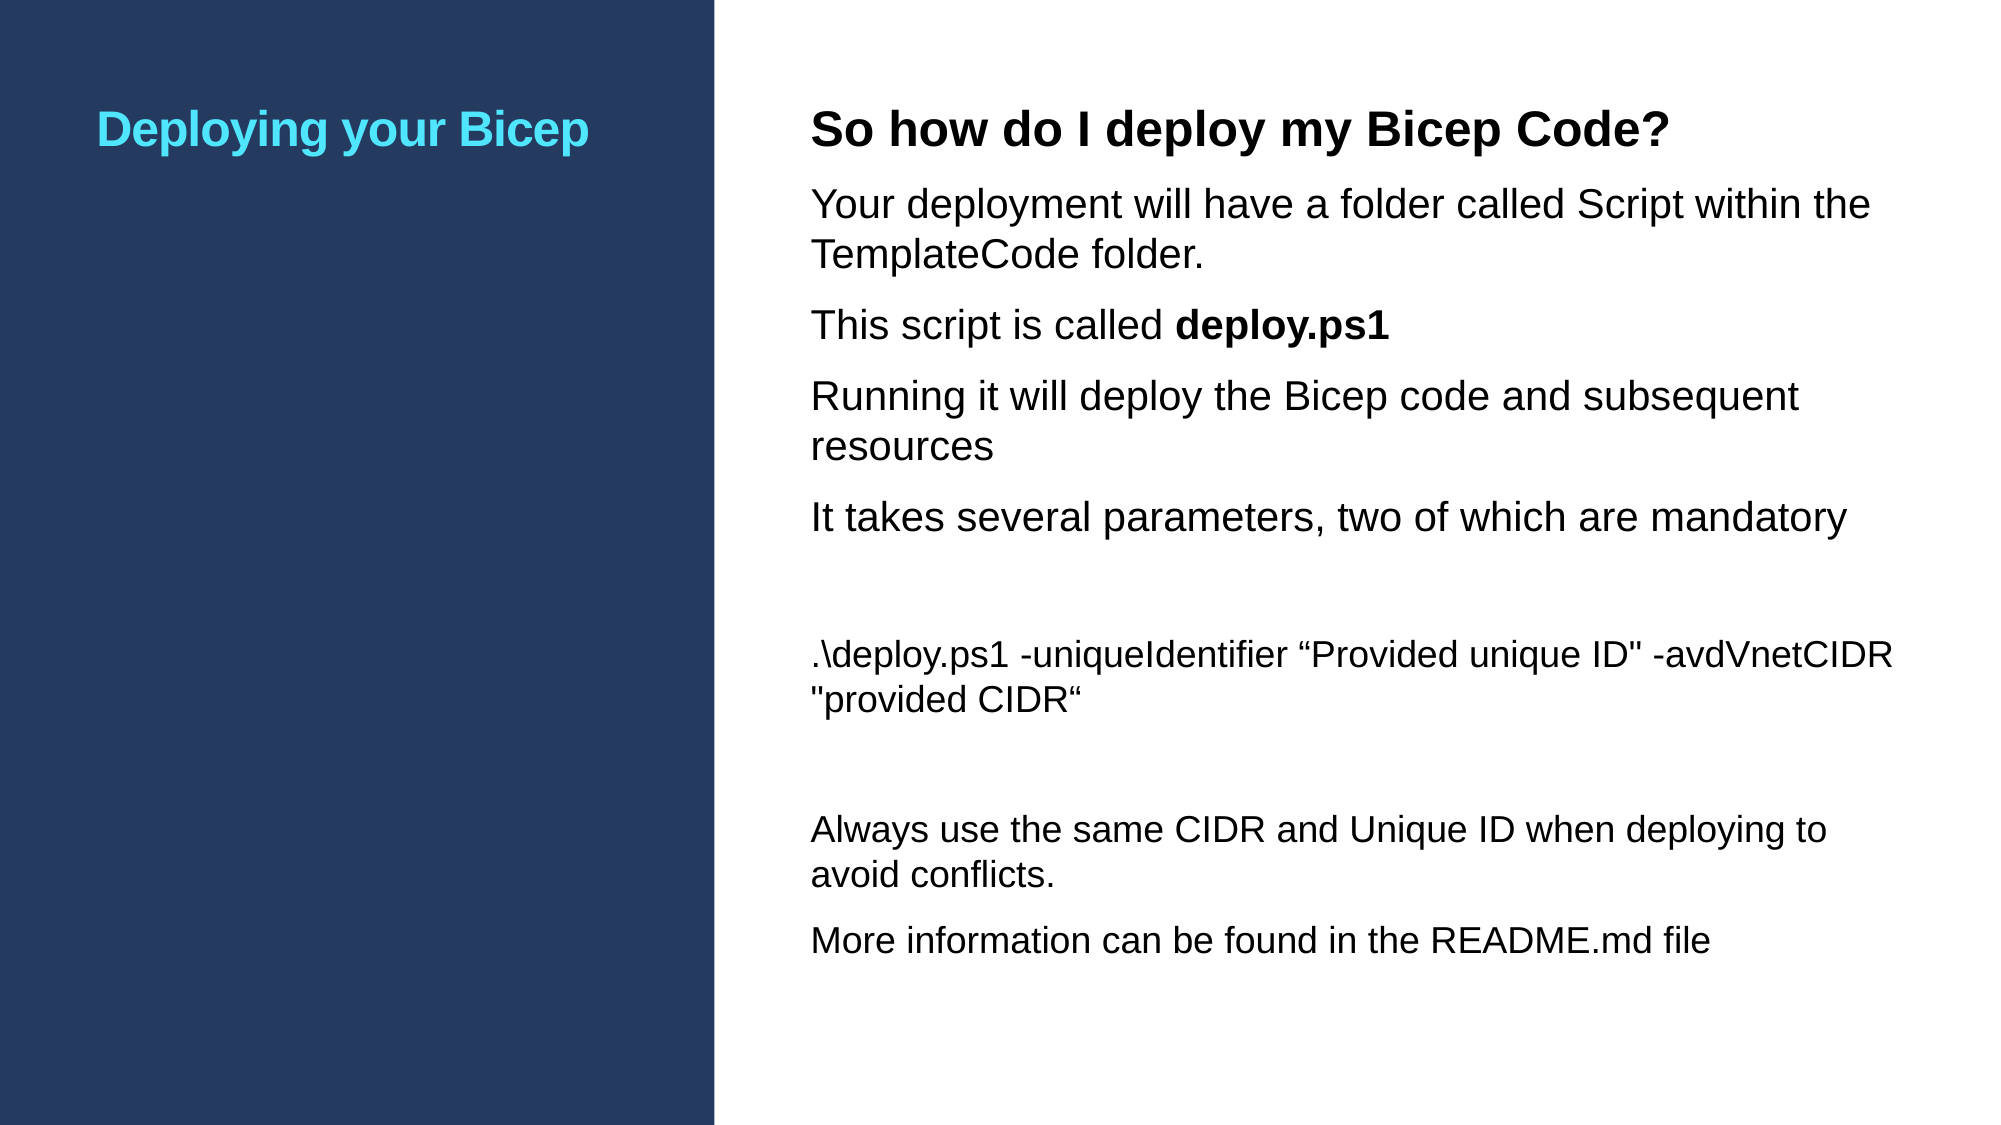

# Deploying your Bicep
So how do I deploy my Bicep Code?
Your deployment will have a folder called Script within the TemplateCode folder.
This script is called deploy.ps1
Running it will deploy the Bicep code and subsequent resources
It takes several parameters, two of which are mandatory

.\deploy.ps1 -uniqueIdentifier “Provided unique ID" -avdVnetCIDR "provided CIDR“

Always use the same CIDR and Unique ID when deploying to avoid conflicts.
More information can be found in the README.md file